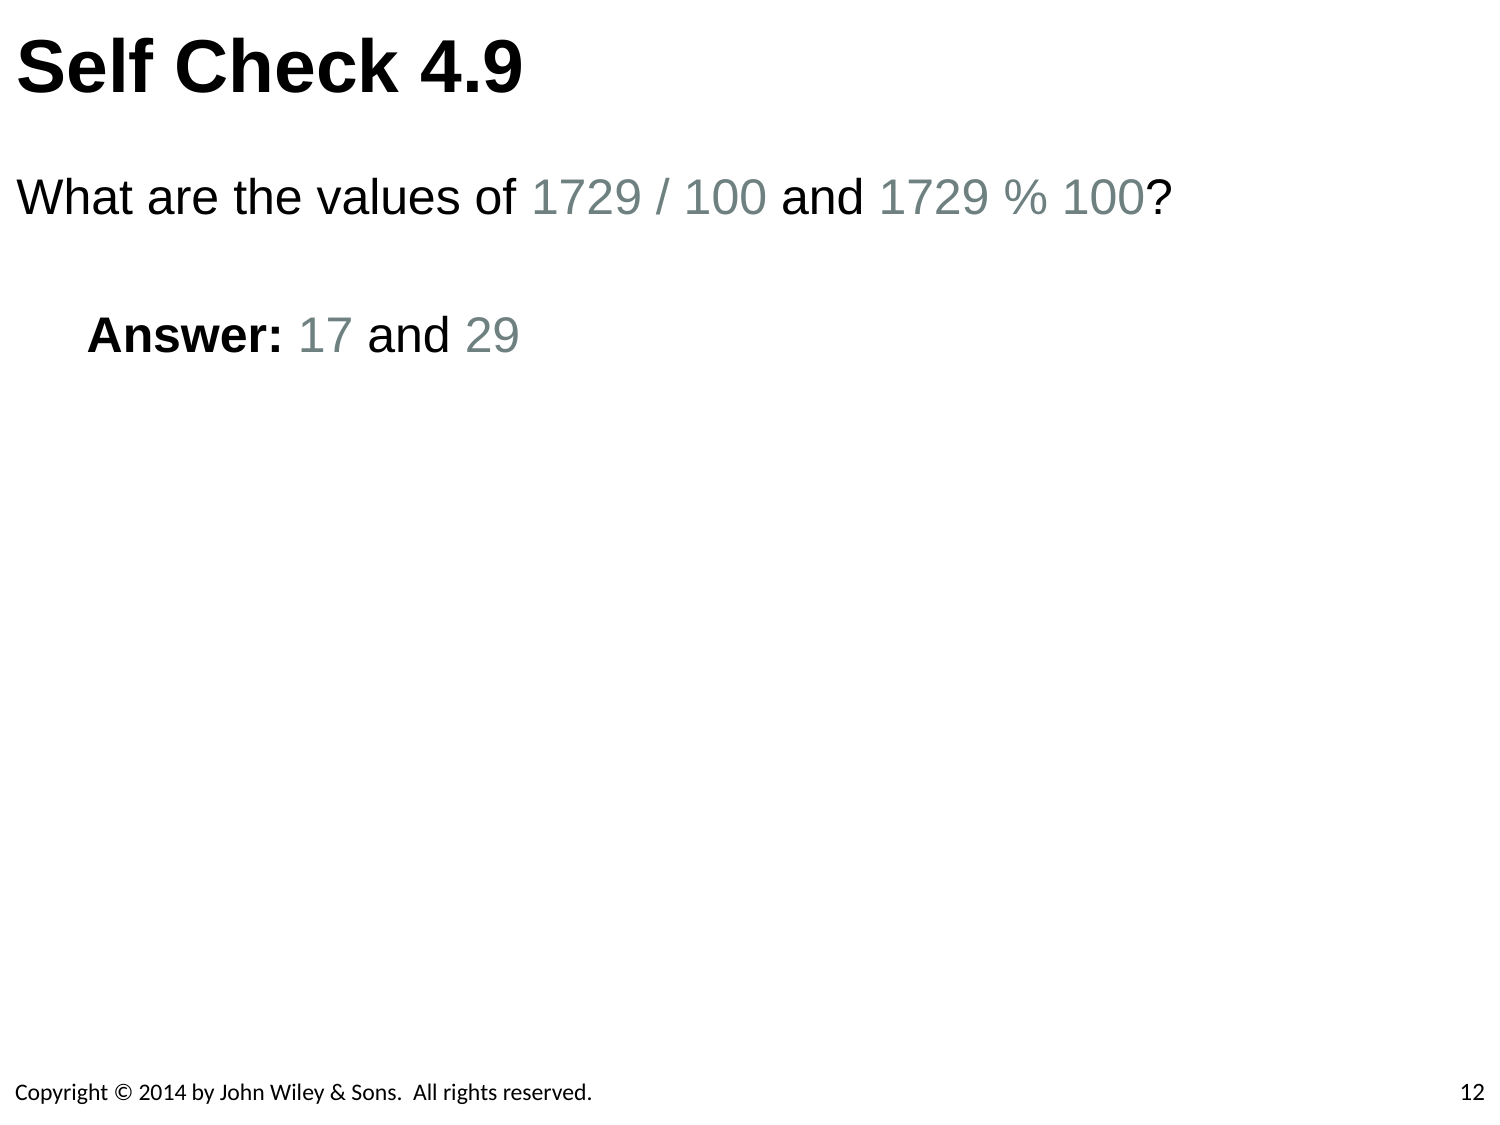

# Self Check 4.9
What are the values of 1729 / 100 and 1729 % 100?
Answer: 17 and 29